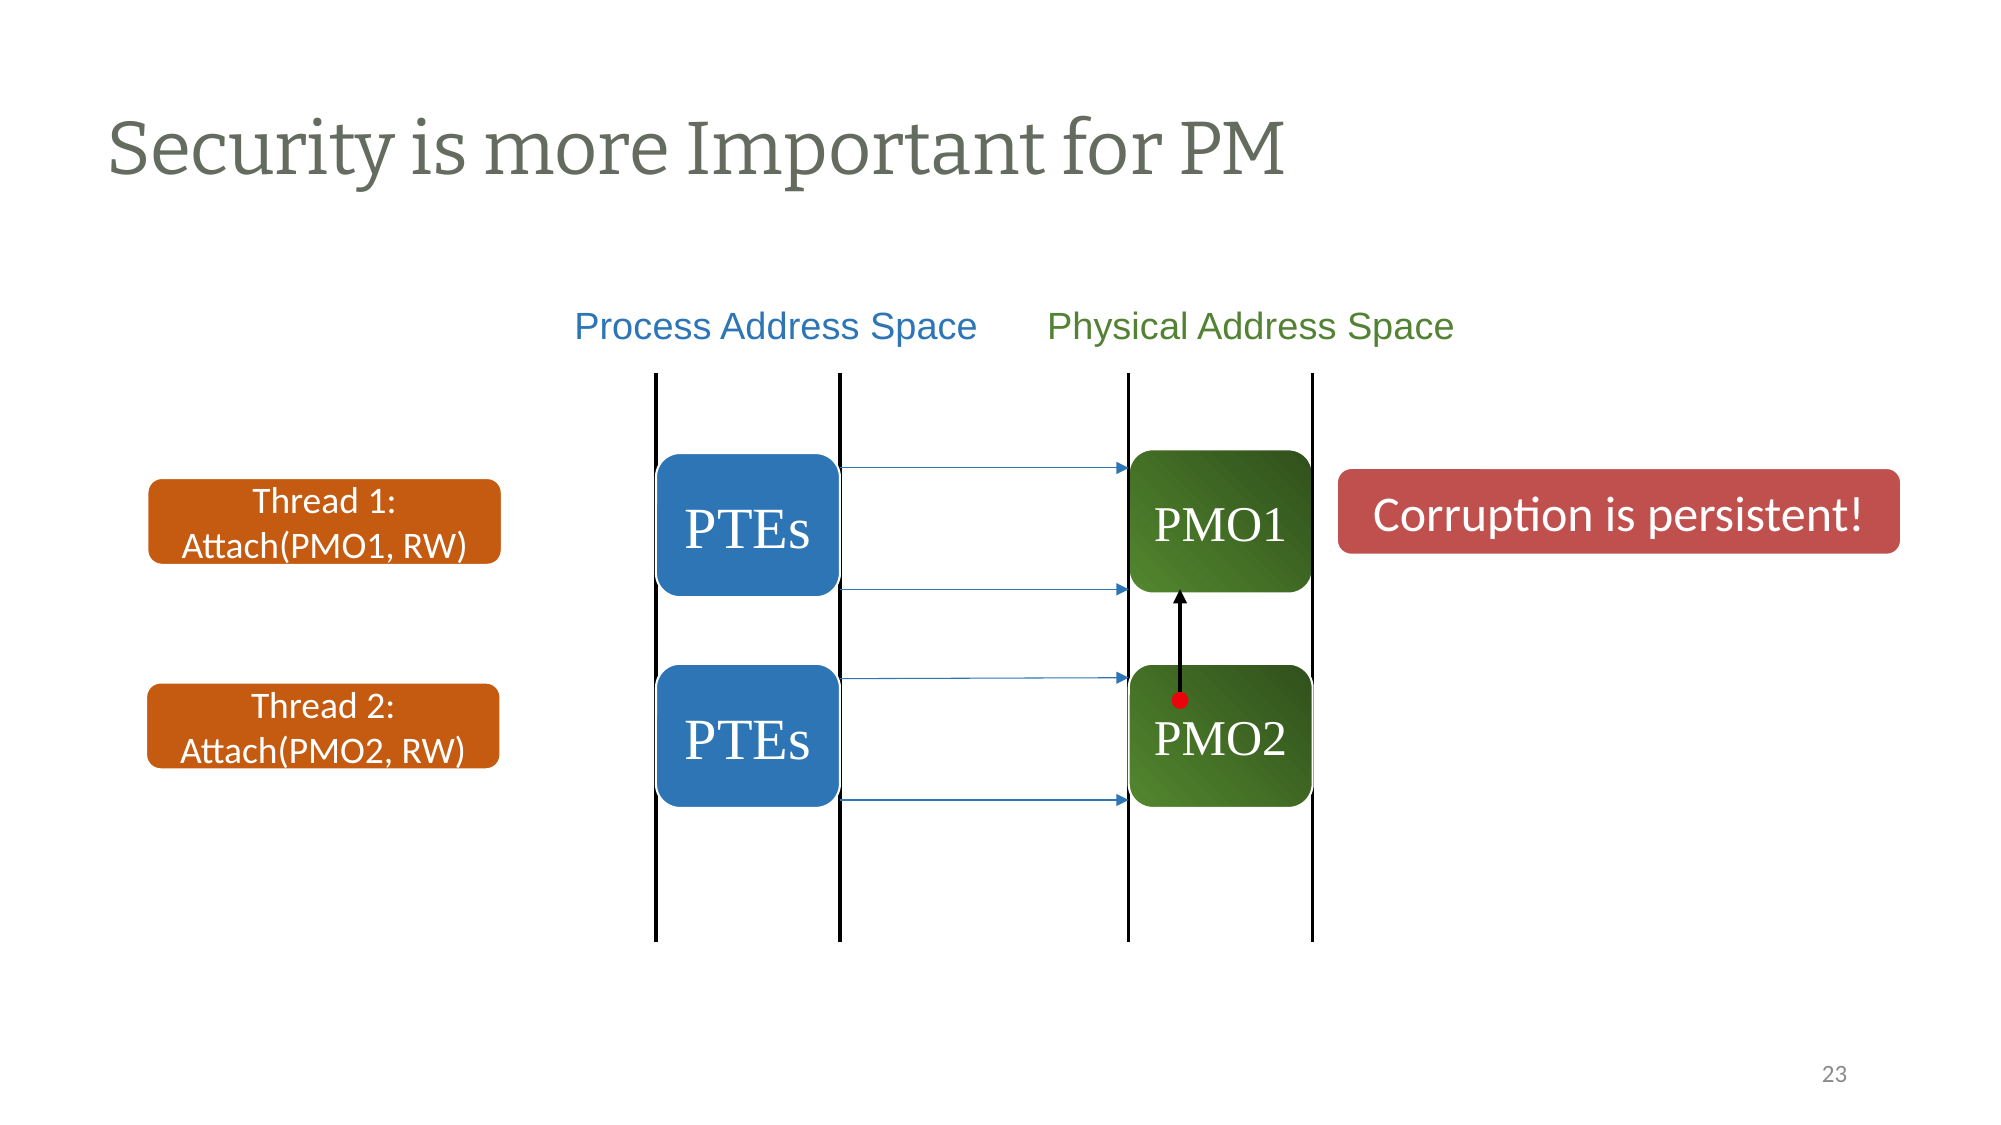

# Security is more Important for PM
Process Address Space
Physical Address Space
PMO1
PTEs
Corruption is persistent!
Thread 1: Attach(PMO1, RW)
PTEs
PMO2
Thread 2: Attach(PMO2, RW)

23